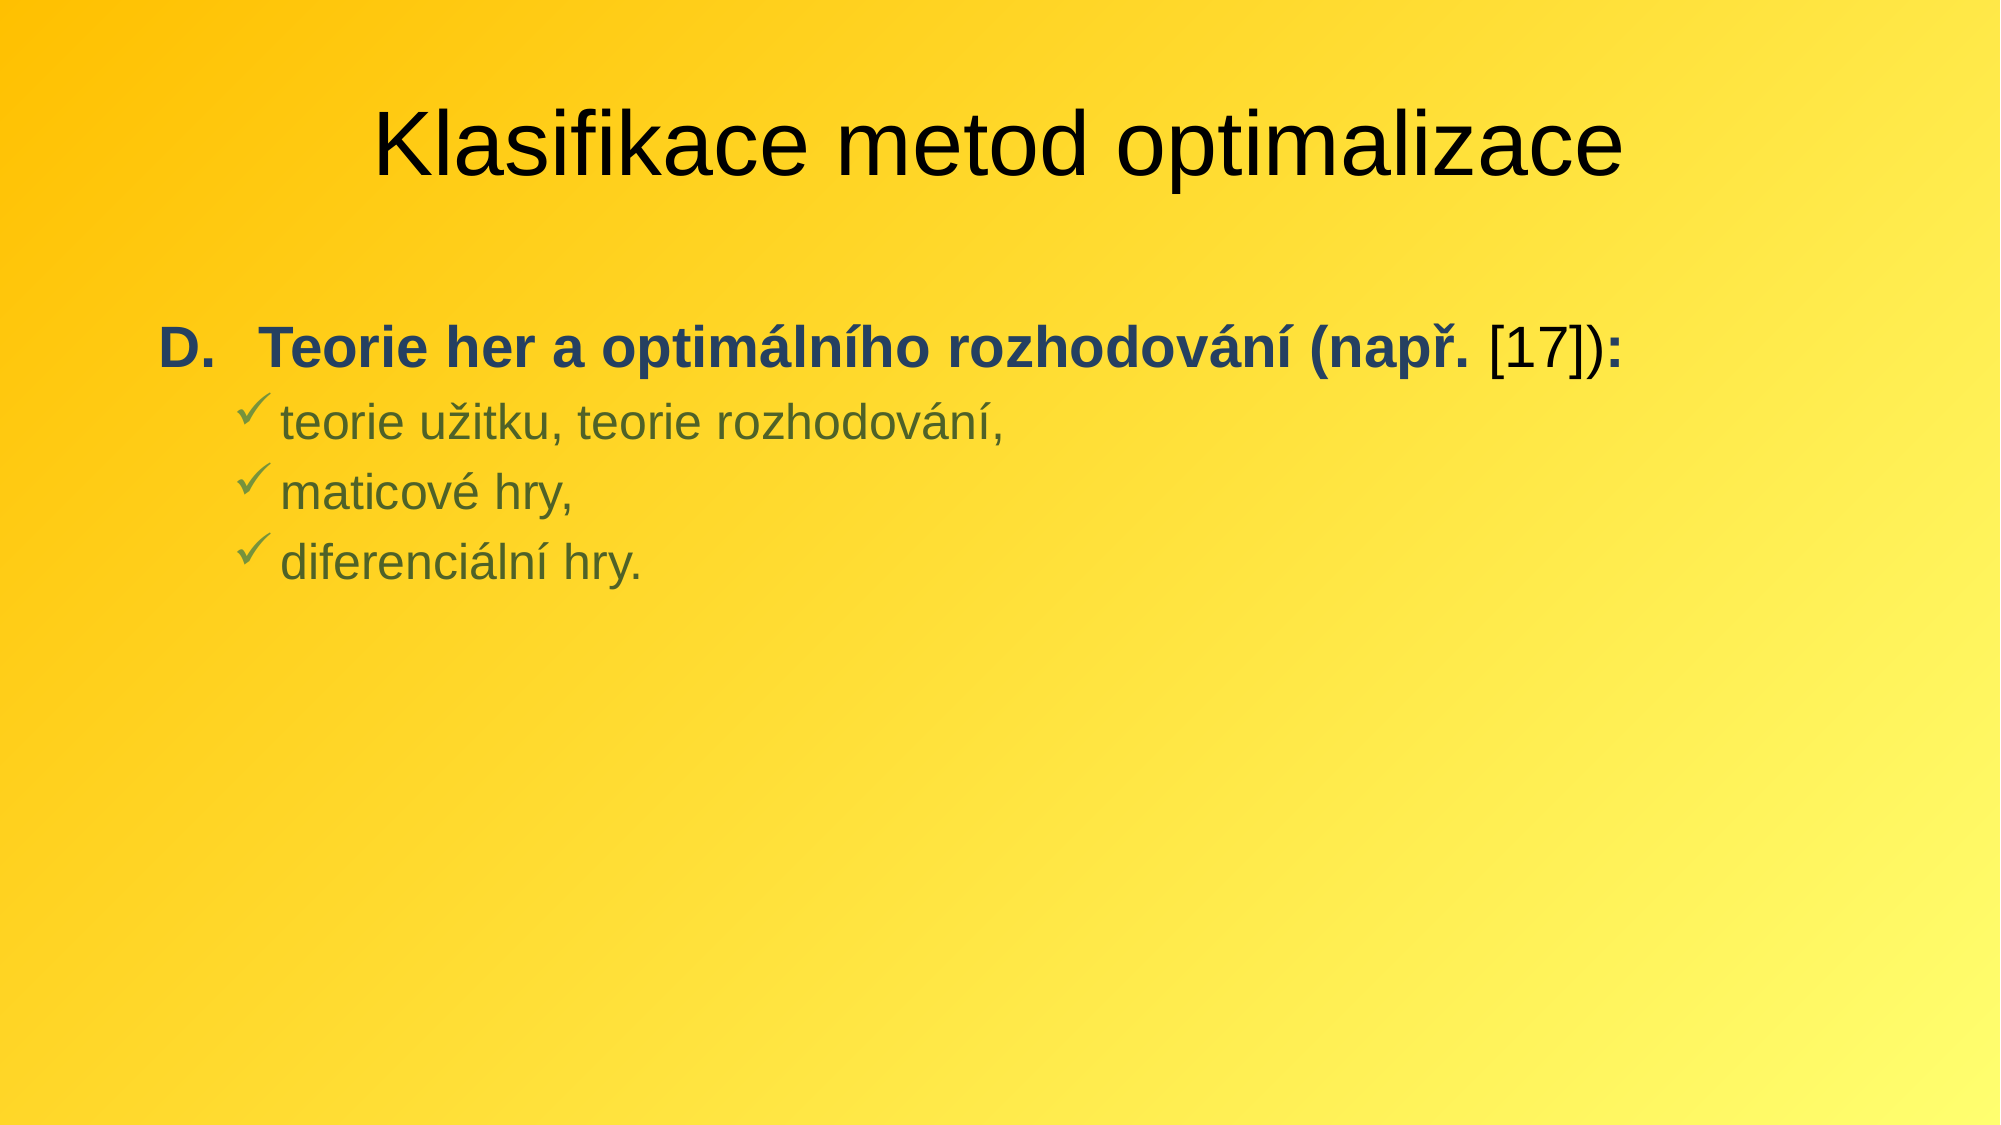

# Klasifikace metod optimalizace

Teorie her a optimálního rozhodování (např. [17]):
teorie užitku, teorie rozhodování,
maticové hry,
diferenciální hry.